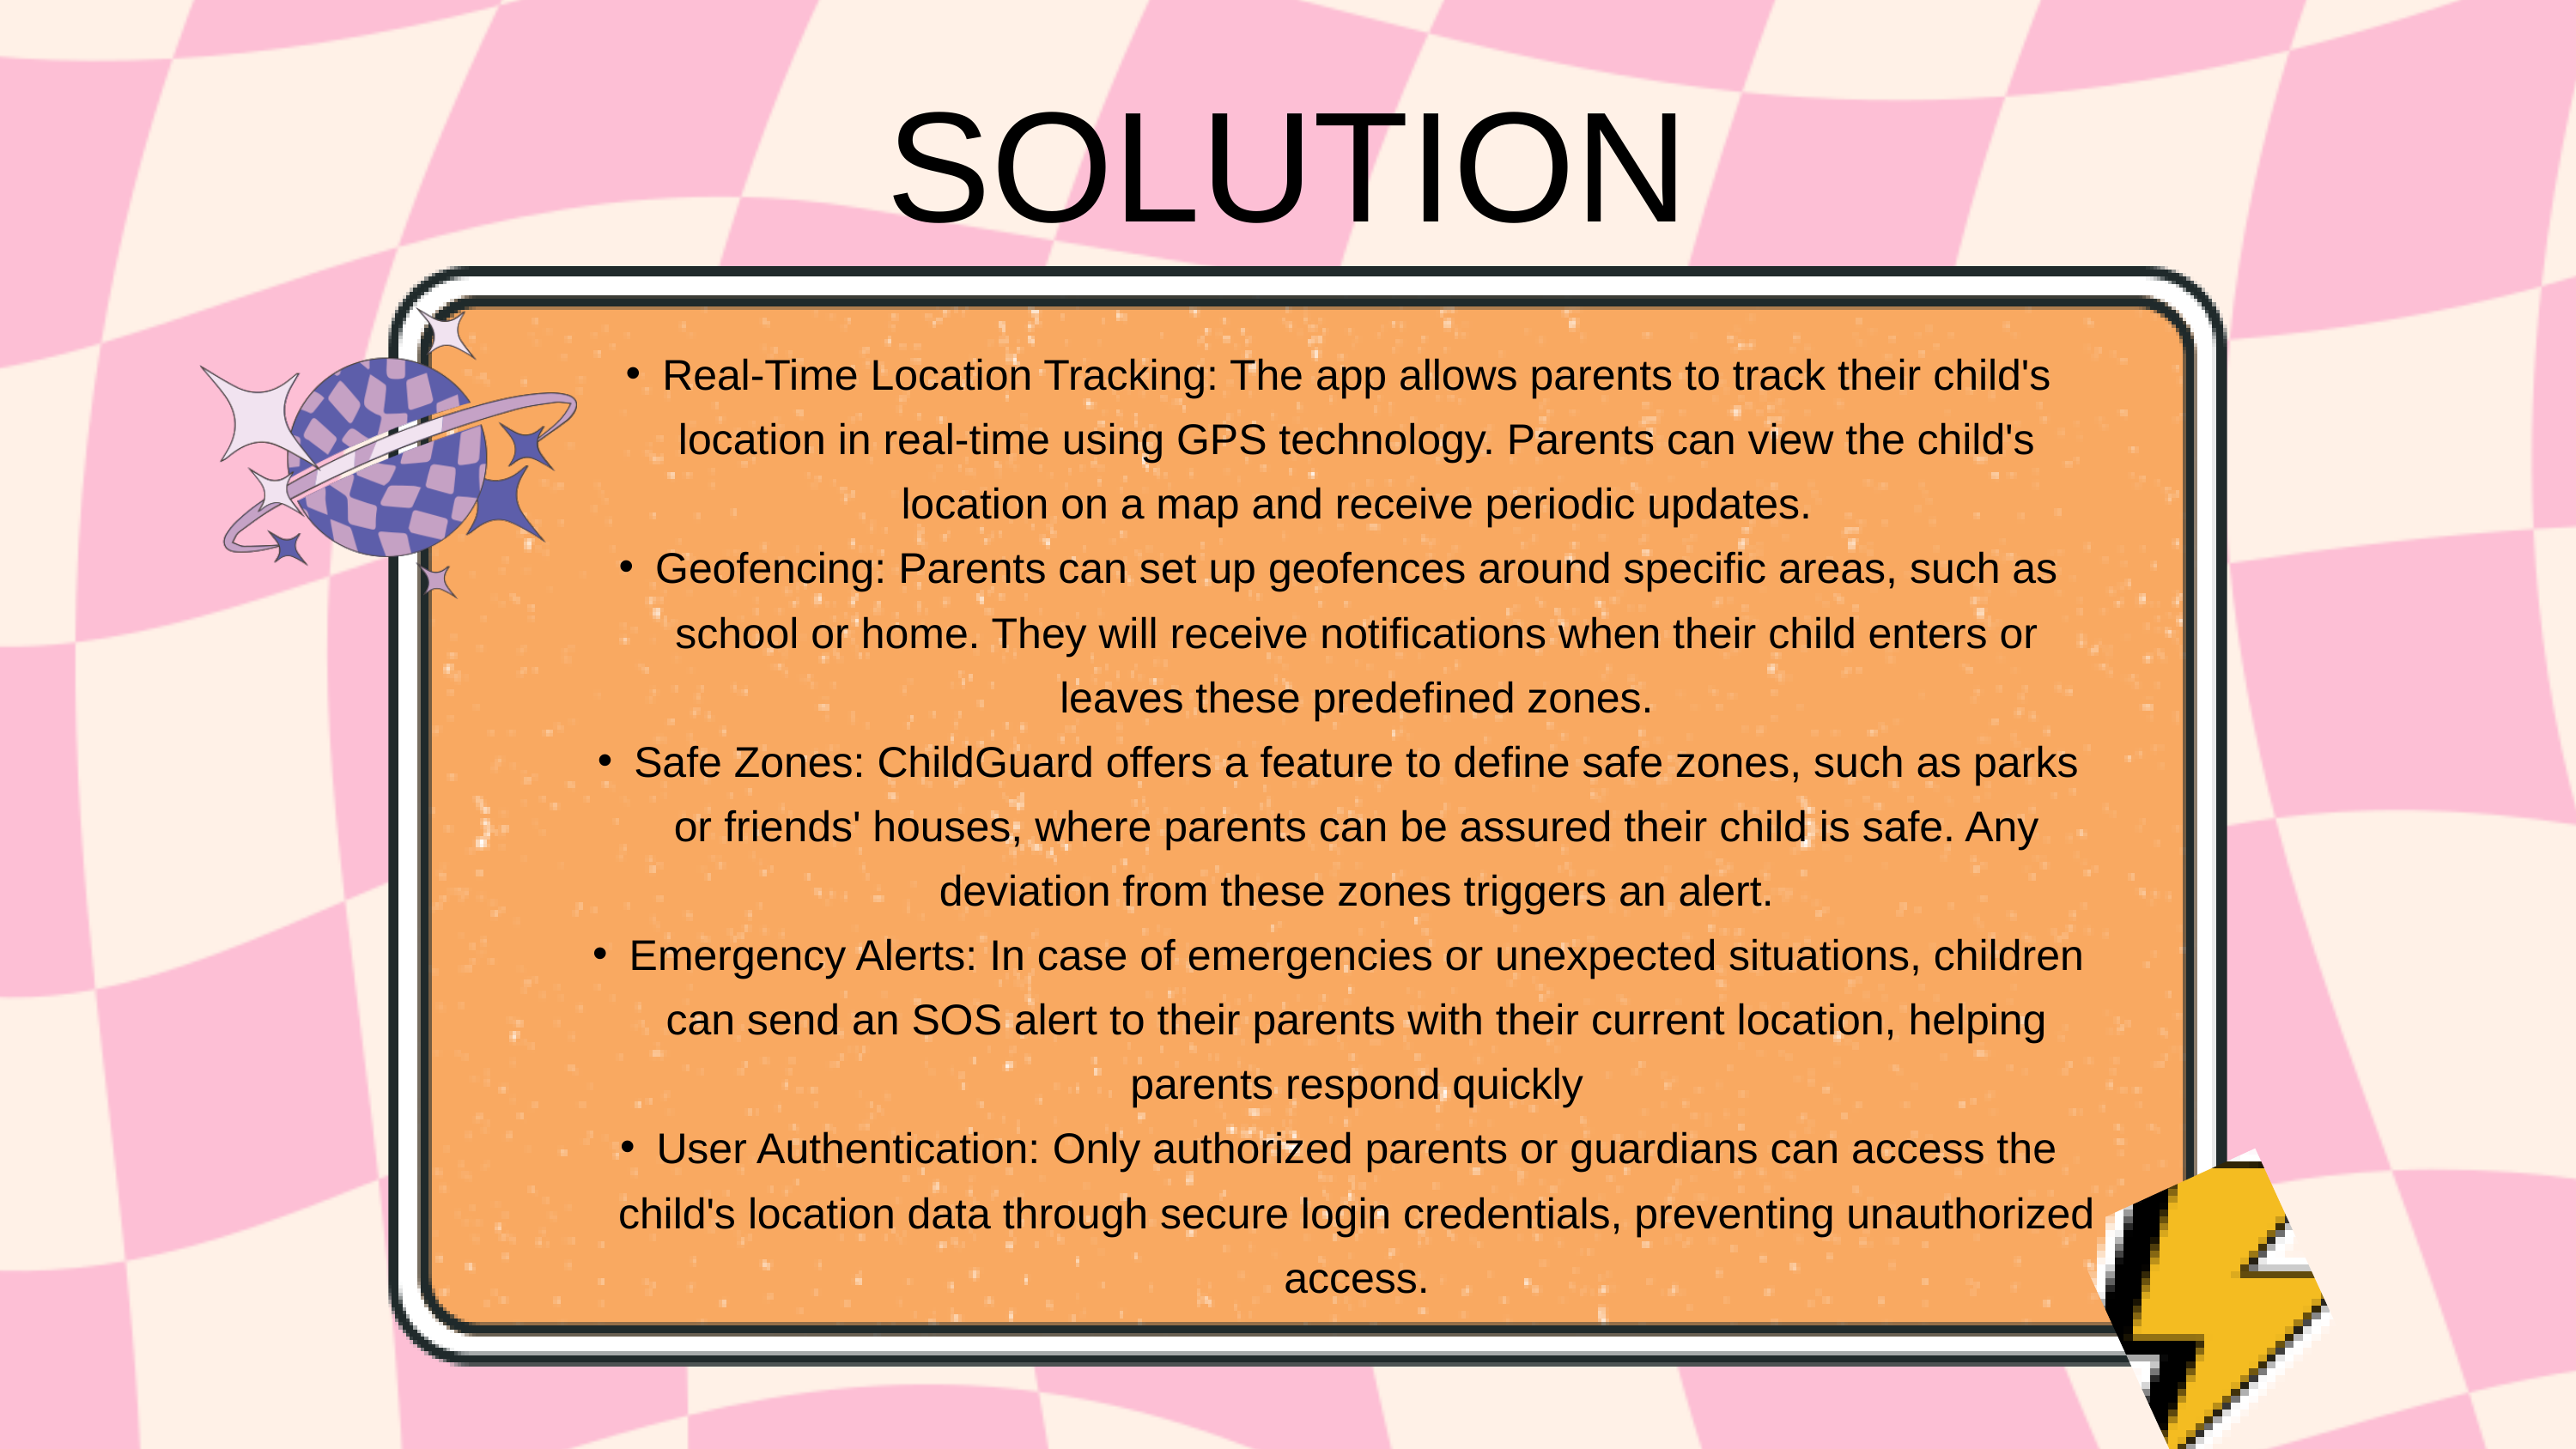

SOLUTION

Real-Time Location Tracking: The app allows parents to track their child's location in real-time using GPS technology. Parents can view the child's location on a map and receive periodic updates.
Geofencing: Parents can set up geofences around specific areas, such as school or home. They will receive notifications when their child enters or leaves these predefined zones.
Safe Zones: ChildGuard offers a feature to define safe zones, such as parks or friends' houses, where parents can be assured their child is safe. Any deviation from these zones triggers an alert.
Emergency Alerts: In case of emergencies or unexpected situations, children can send an SOS alert to their parents with their current location, helping parents respond quickly
User Authentication: Only authorized parents or guardians can access the child's location data through secure login credentials, preventing unauthorized access.